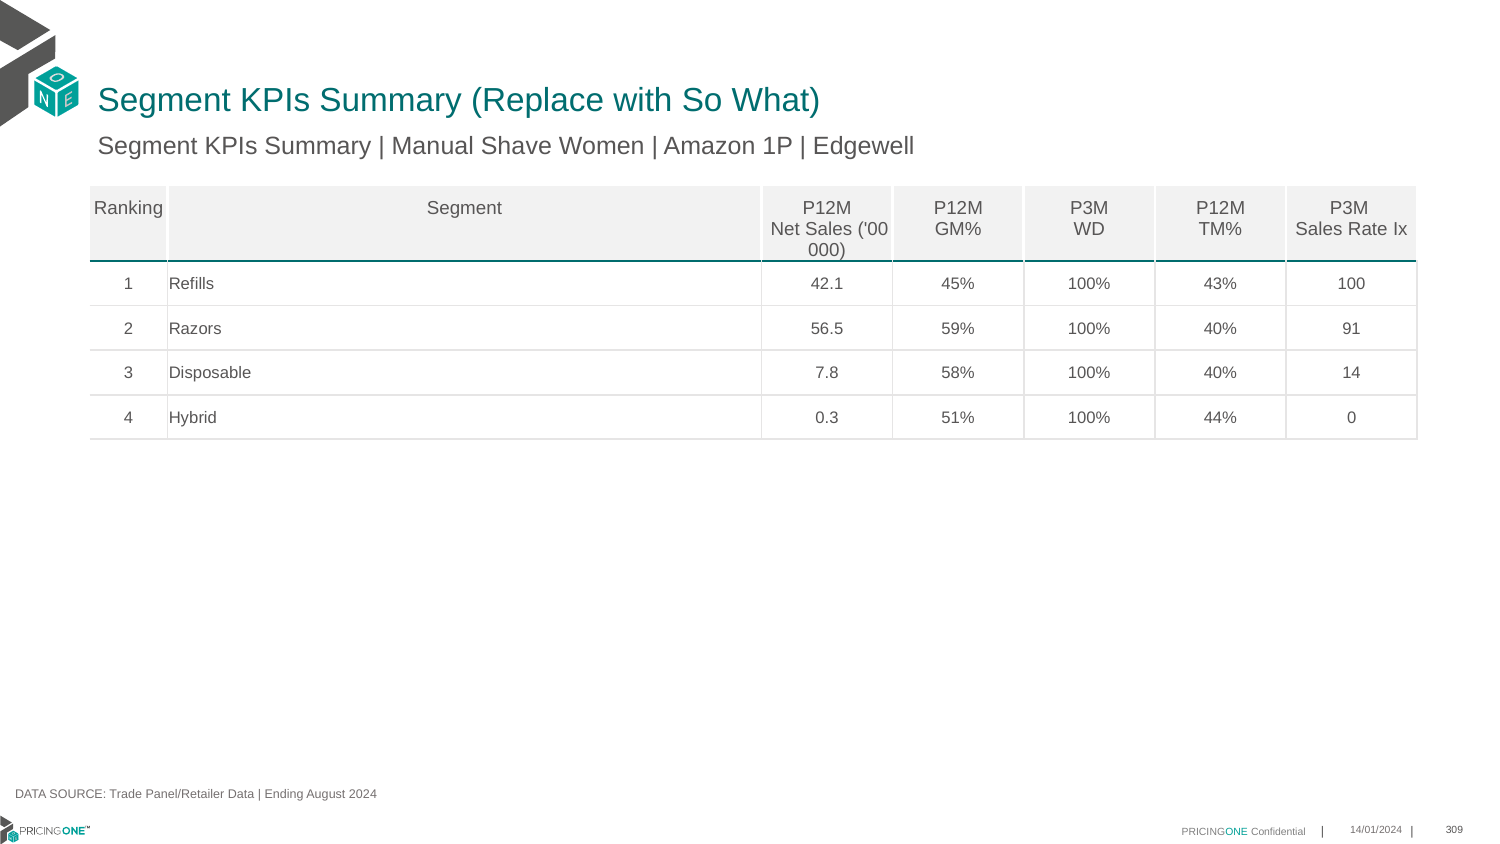

# Segment KPIs Summary (Replace with So What)
Segment KPIs Summary | Manual Shave Women | Amazon 1P | Edgewell
| Ranking | Segment | P12M Net Sales ('00 000) | P12M GM% | P3M WD | P12M TM% | P3M Sales Rate Ix |
| --- | --- | --- | --- | --- | --- | --- |
| 1 | Refills | 42.1 | 45% | 100% | 43% | 100 |
| 2 | Razors | 56.5 | 59% | 100% | 40% | 91 |
| 3 | Disposable | 7.8 | 58% | 100% | 40% | 14 |
| 4 | Hybrid | 0.3 | 51% | 100% | 44% | 0 |
DATA SOURCE: Trade Panel/Retailer Data | Ending August 2024

14/01/2024
309